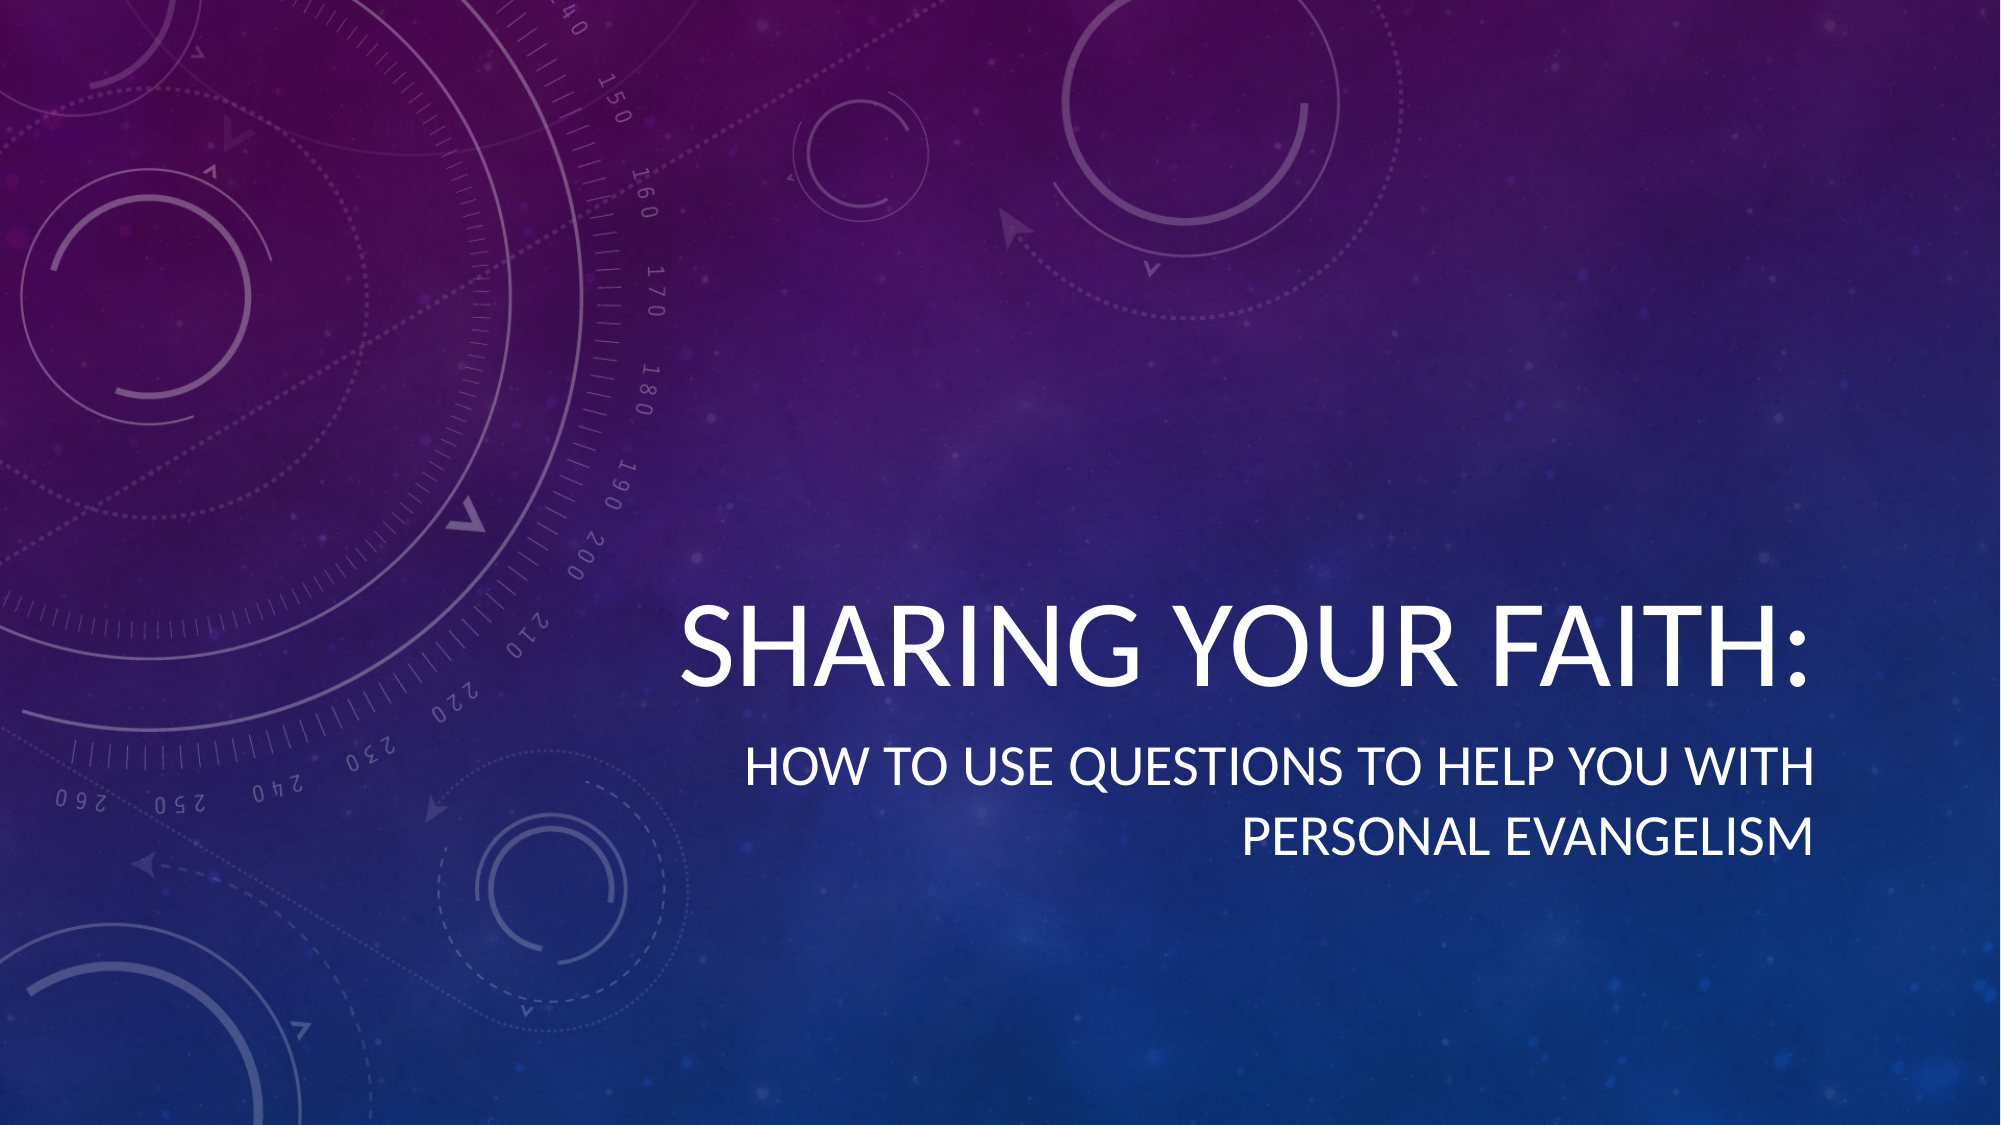

# Sharing your Faith:
How to use Questions to help you with personal evangelism